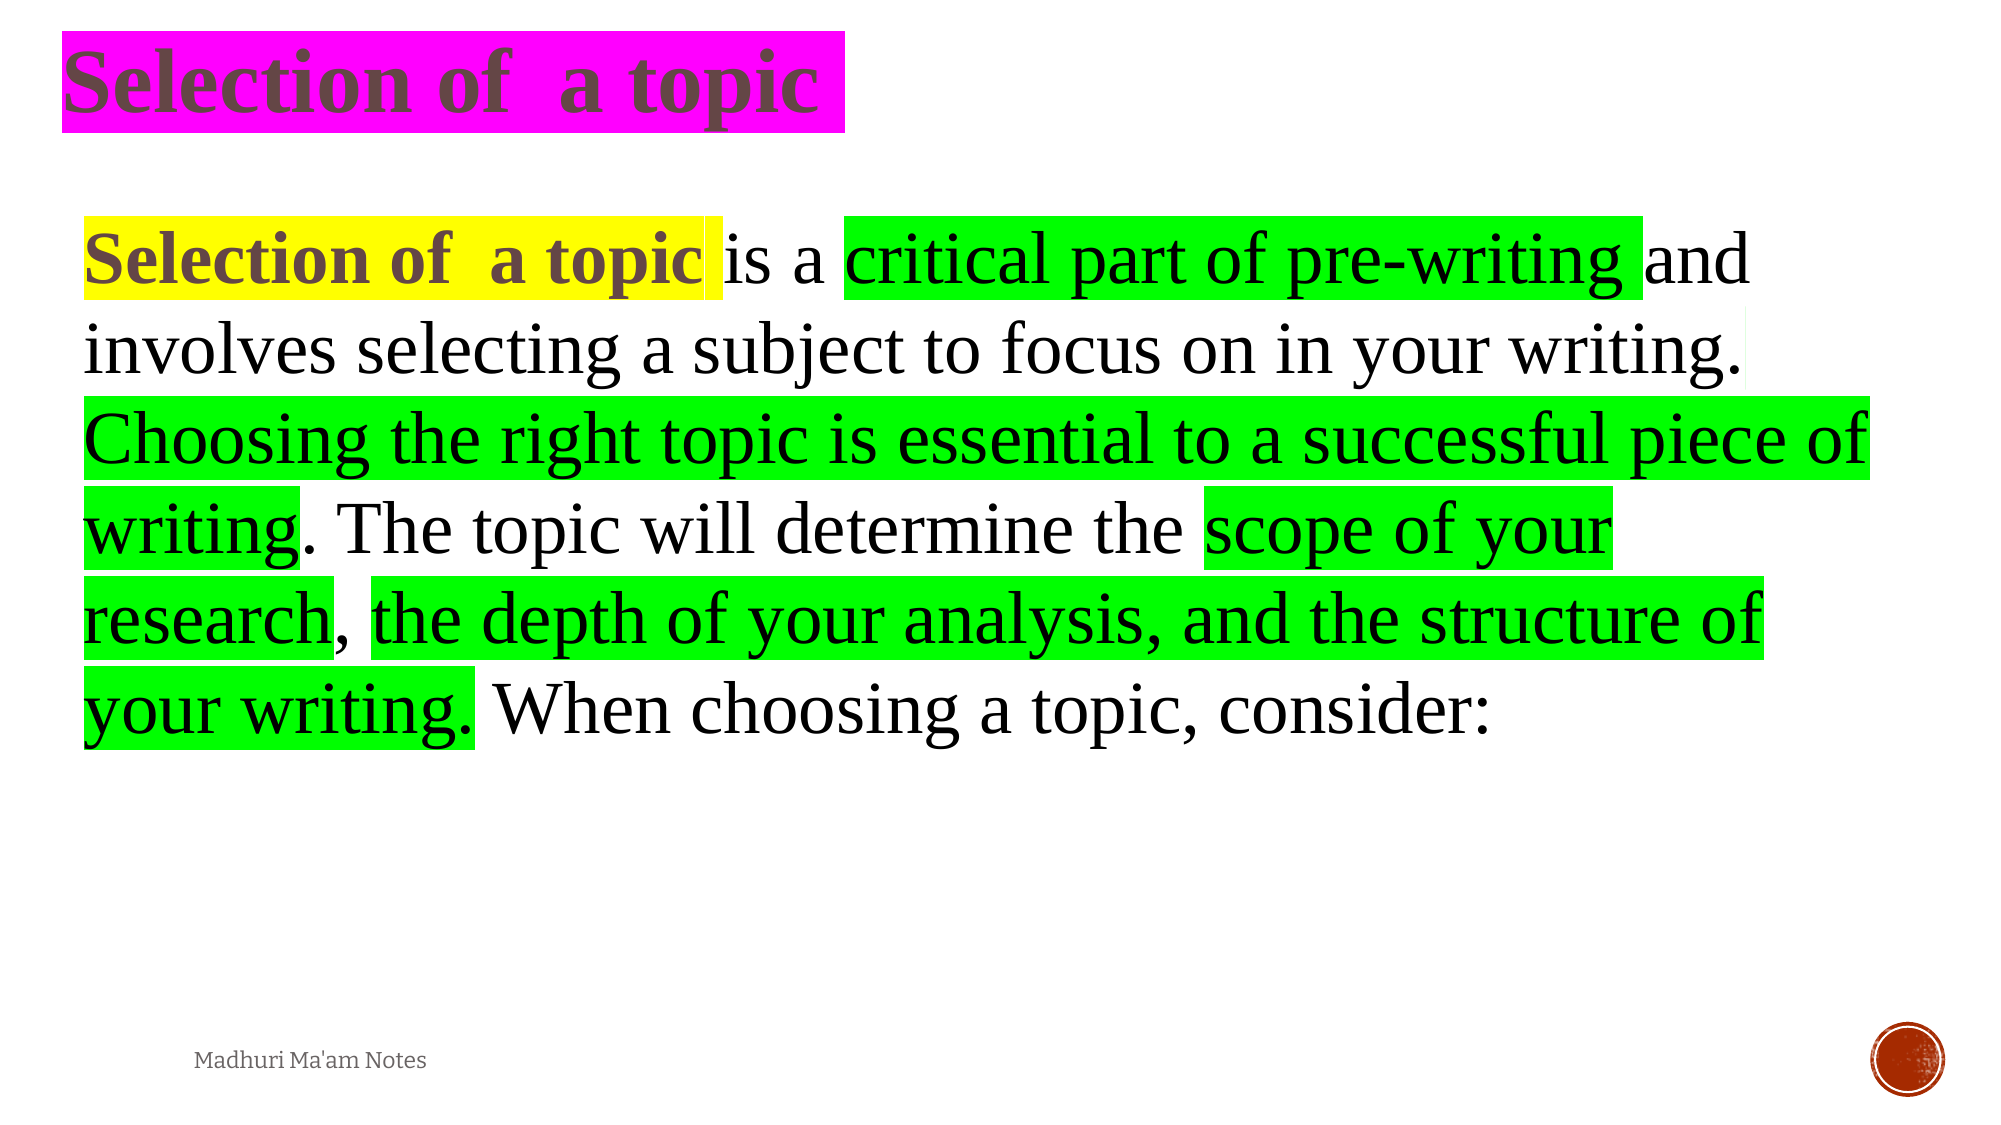

Selection of  a topic
Selection of  a topic is a critical part of pre-writing and involves selecting a subject to focus on in your writing. Choosing the right topic is essential to a successful piece of writing. The topic will determine the scope of your research, the depth of your analysis, and the structure of your writing. When choosing a topic, consider:

Madhuri Ma'am Notes